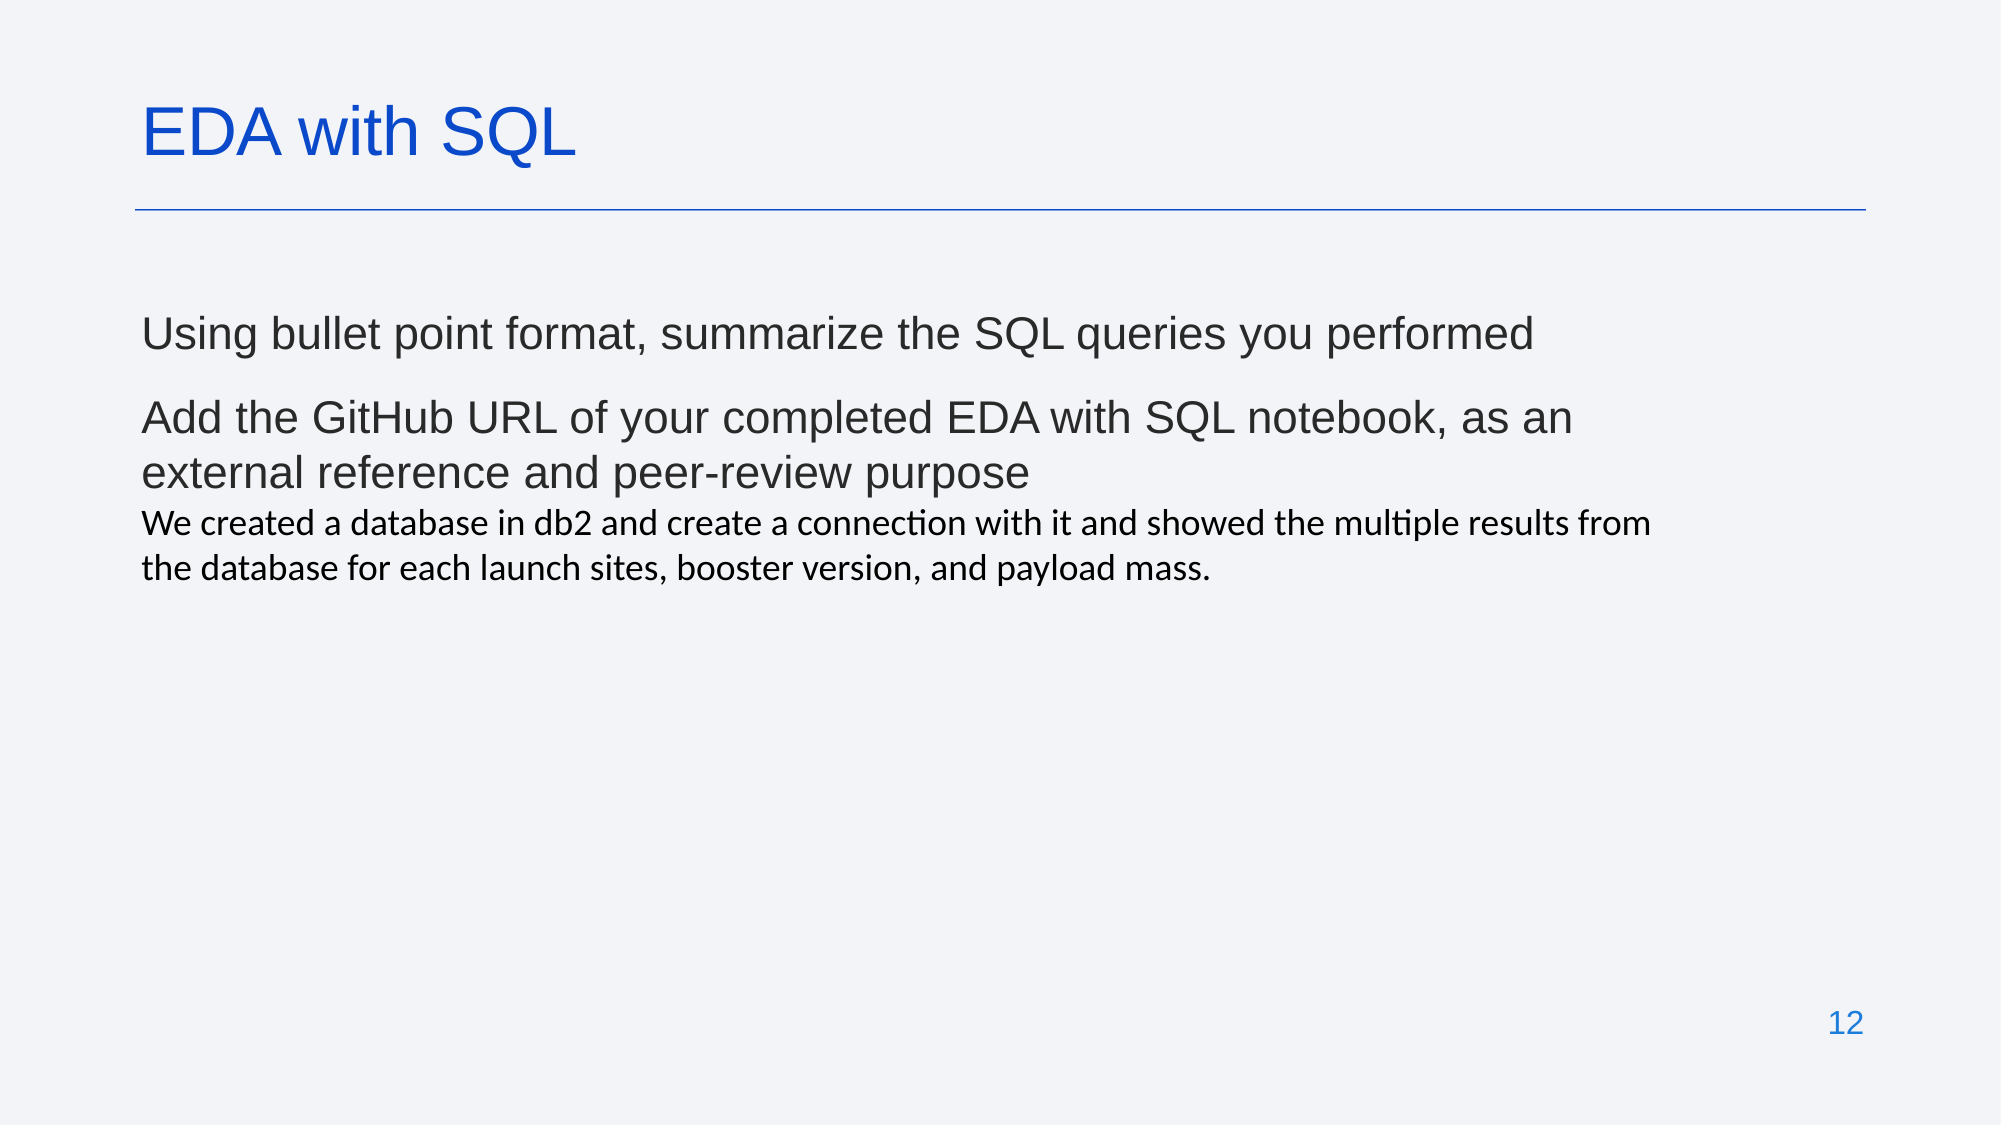

EDA with SQL
Using bullet point format, summarize the SQL queries you performed
Add the GitHub URL of your completed EDA with SQL notebook, as an external reference and peer-review purpose
We created a database in db2 and create a connection with it and showed the multiple results from the database for each launch sites, booster version, and payload mass.

12